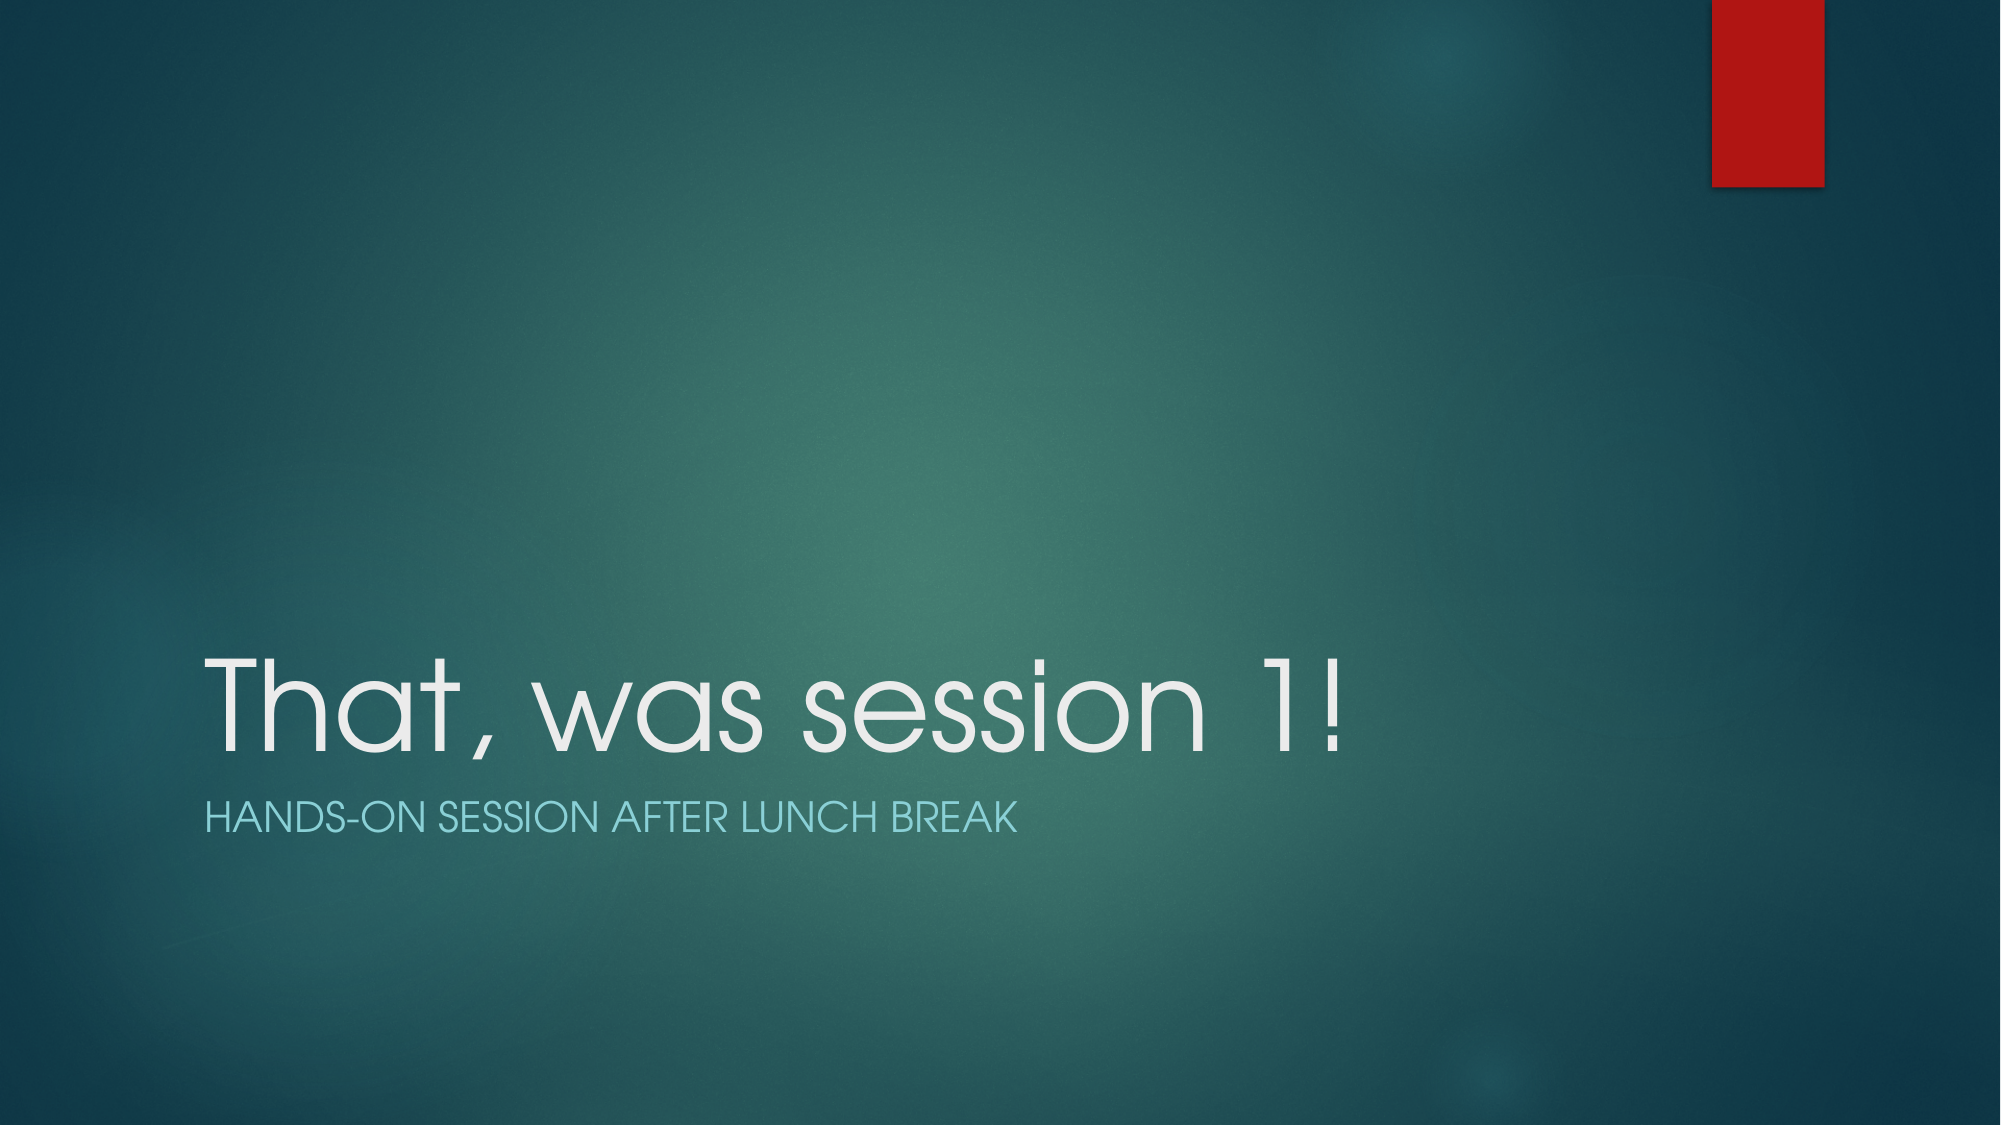

# That, was session 1!
Hands-On session after lunch break